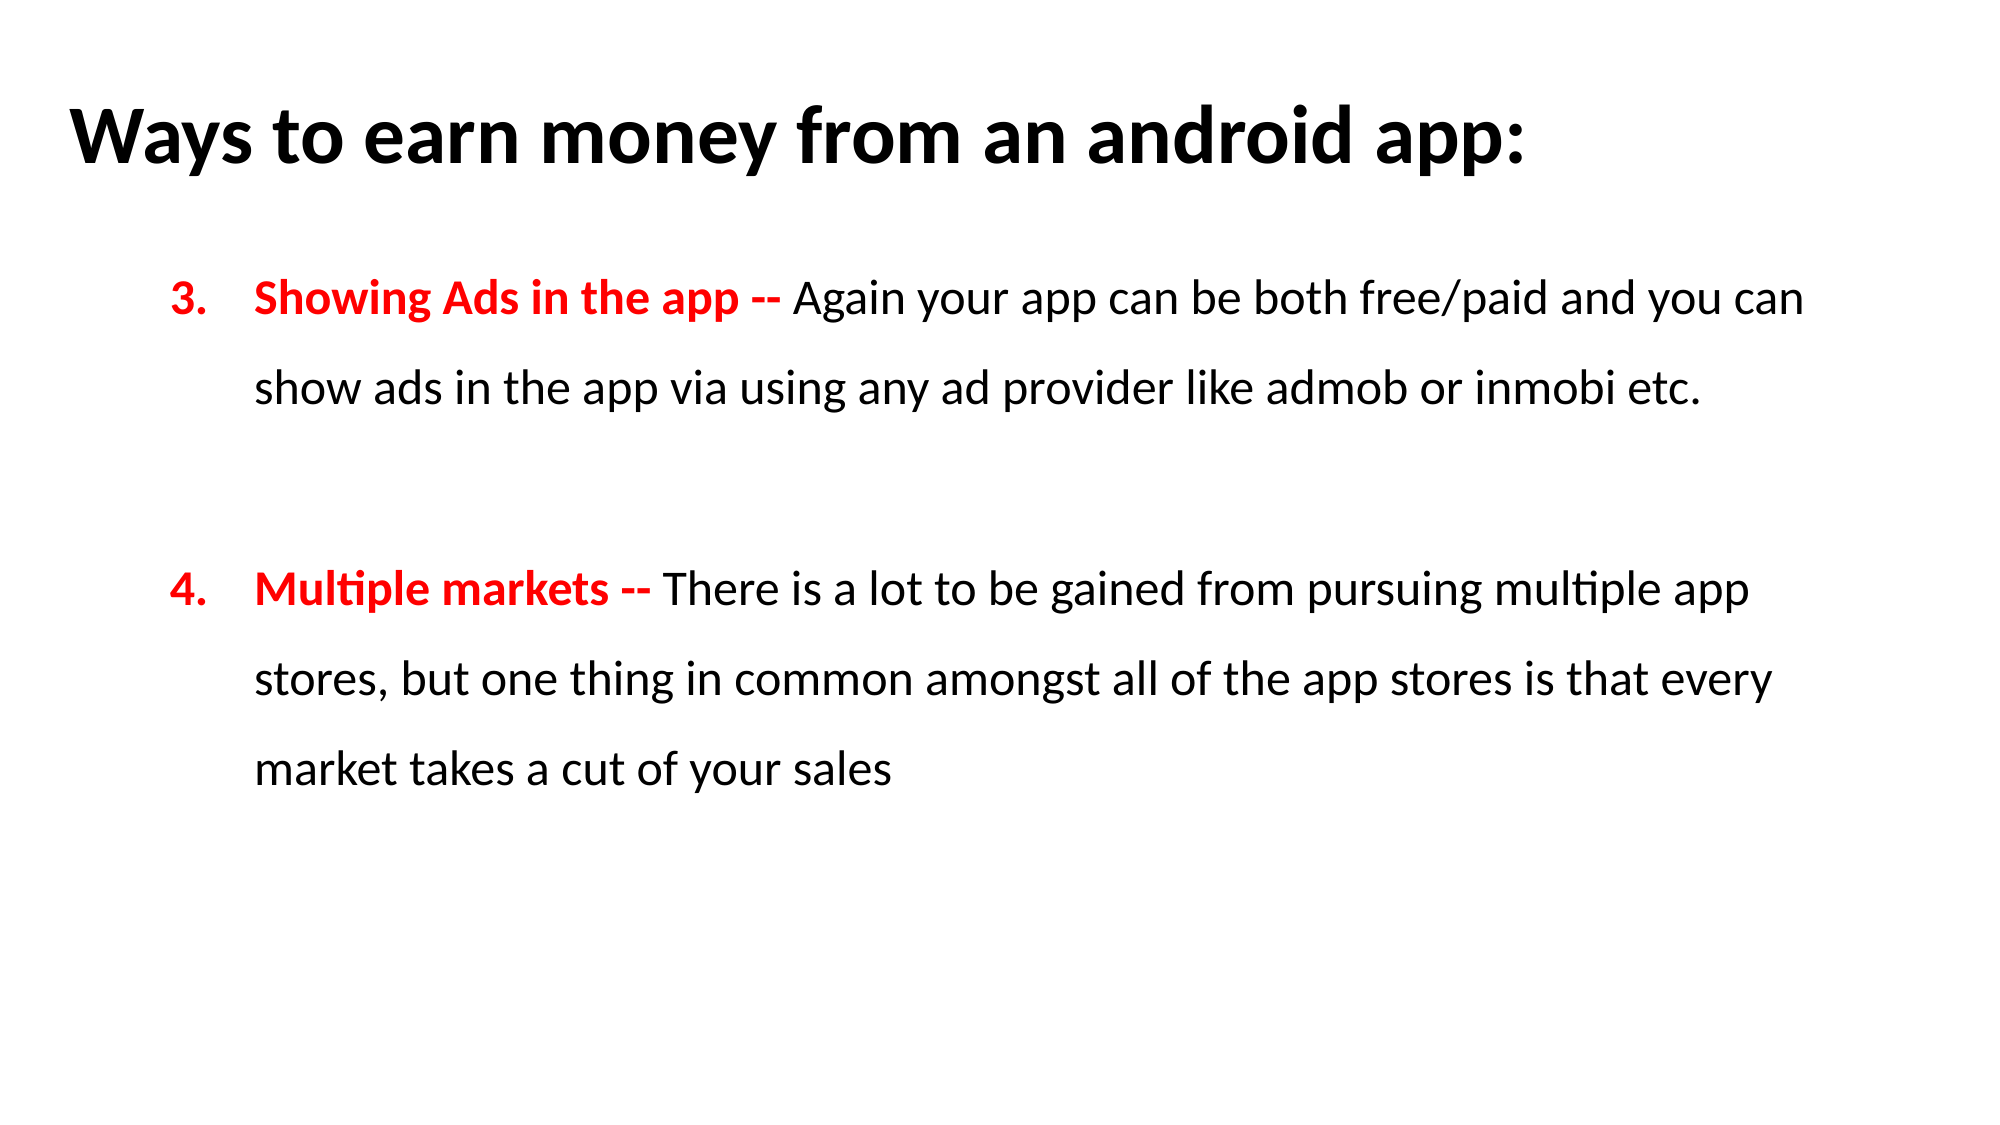

# Ways to earn money from an android app:
Showing Ads in the app -- Again your app can be both free/paid and you can show ads in the app via using any ad provider like admob or inmobi etc.

Multiple markets -- There is a lot to be gained from pursuing multiple app stores, but one thing in common amongst all of the app stores is that every market takes a cut of your sales